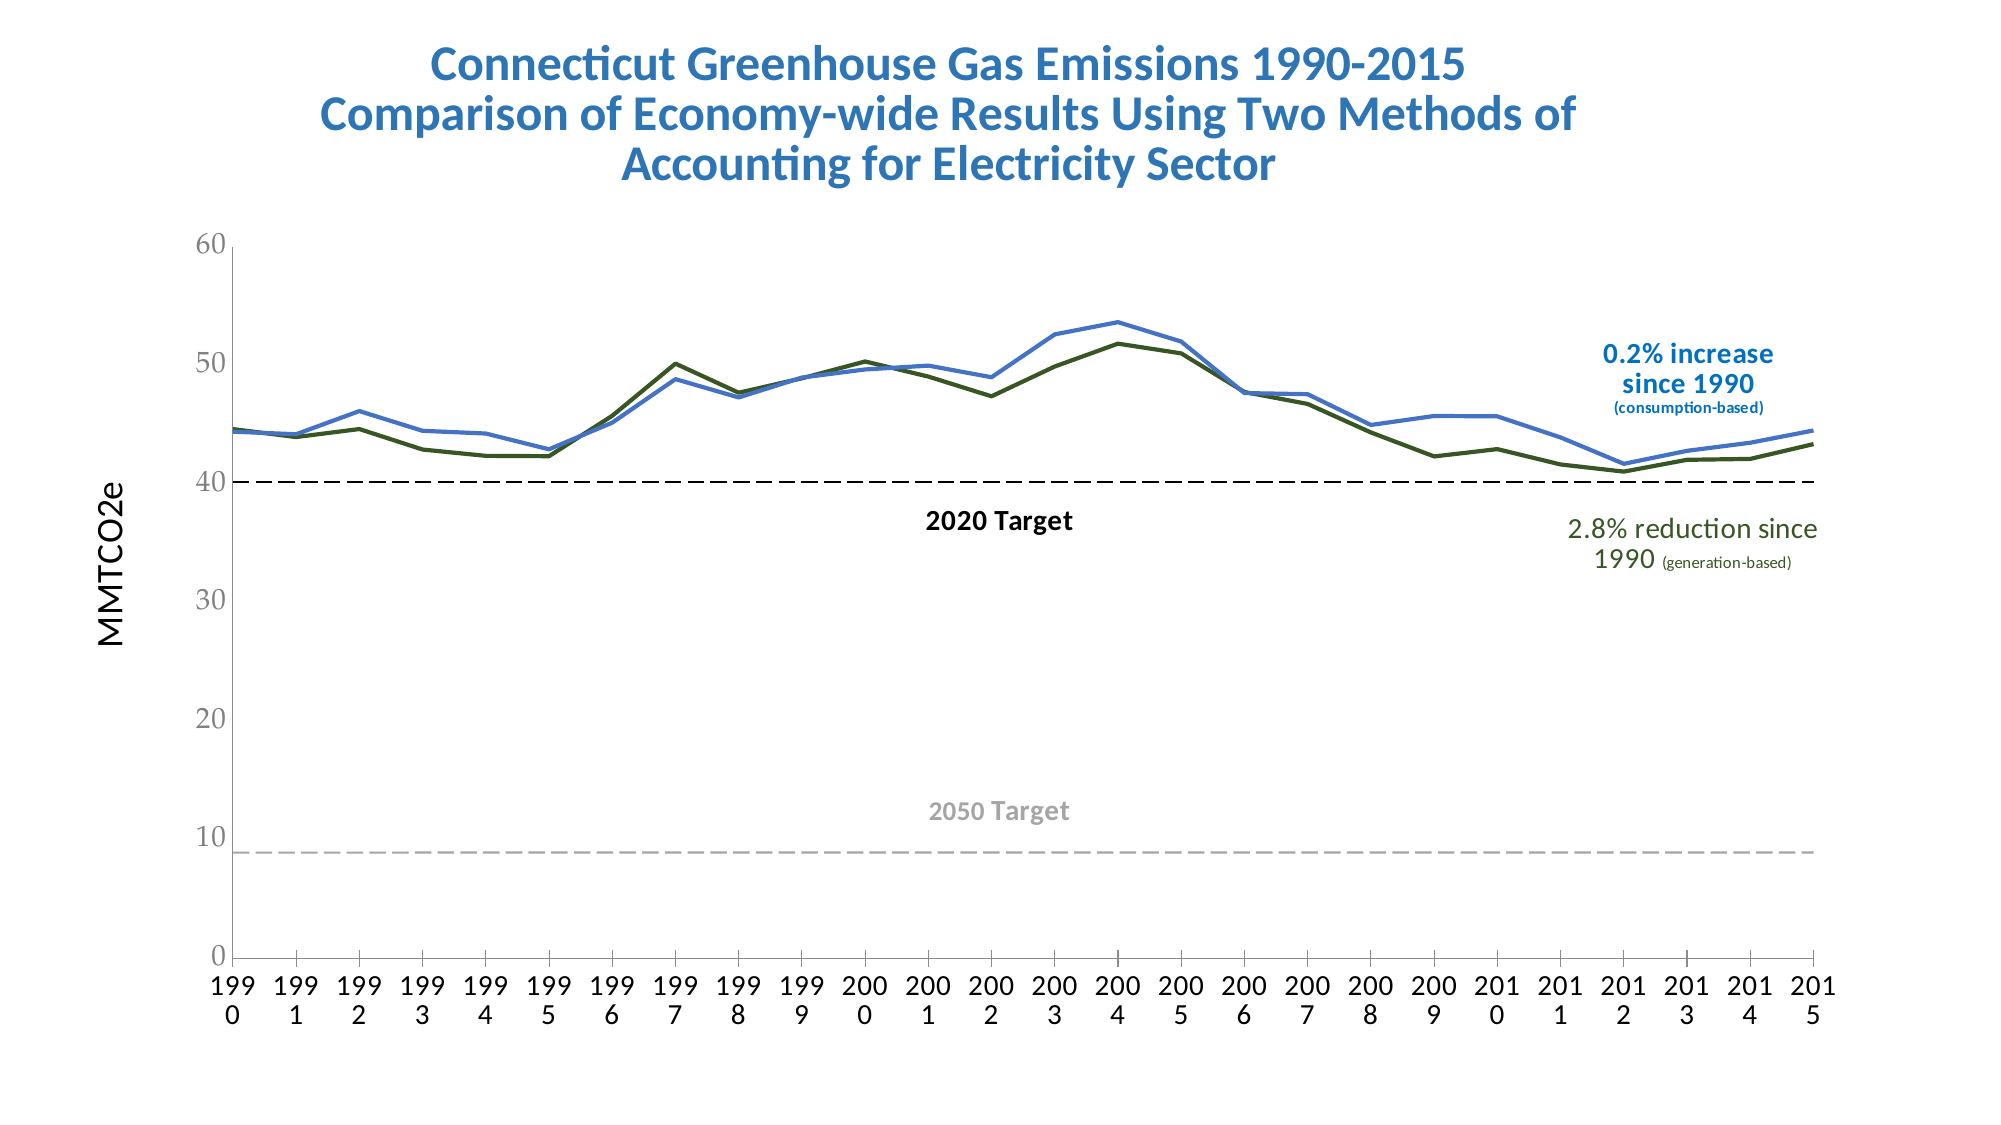

### Chart: Connecticut Greenhouse Gas Emissions 1990-2015
Comparison of Economy-wide Results Using Two Methods of Accounting for Electricity Sector

| Category |  |  |  |  |
|---|---|---|---|---|
| 1990 | 44.62589612483152 | 40.16330651234837 | 8.925179224966305 | 44.40878081779679 |
| 1991 | 43.95194370501013 | 40.16330651234837 | 8.925179224966305 | 44.19188050607449 |
| 1992 | 44.63046124308768 | 40.16330651234837 | 8.925179224966305 | 46.141380281769344 |
| 1993 | 42.902404236550595 | 40.16330651234837 | 8.926092248617536 | 44.48050749426631 |
| 1994 | 42.37144955892794 | 40.16330651234837 | 8.926092248617536 | 44.253956490308525 |
| 1995 | 42.34161012089119 | 40.16330651234837 | 8.926092248617536 | 42.92493428689805 |
| 1996 | 45.74316228754483 | 40.16330651234837 | 8.926092248617536 | 45.166796134916574 |
| 1997 | 50.14414528976437 | 40.16330651234837 | 8.926092248617536 | 48.83870229860963 |
| 1998 | 47.69387321999885 | 40.16330651234837 | 8.926092248617536 | 47.29450378392244 |
| 1999 | 48.908236966484935 | 40.16330651234837 | 8.926092248617536 | 48.971648046952886 |
| 2000 | 50.32340334893097 | 40.16330651234837 | 8.926092248617536 | 49.65530365161824 |
| 2001 | 49.04910750648068 | 40.16330651234837 | 8.926092248617536 | 49.976332775467526 |
| 2002 | 47.39026161686453 | 40.16330651234837 | 8.926092248617536 | 48.994755656283935 |
| 2003 | 49.903133185510285 | 40.16330651234837 | 8.926092248617536 | 52.609510670346005 |
| 2004 | 51.82864055996752 | 40.16330651234837 | 8.926092248617536 | 53.638109347280235 |
| 2005 | 51.008316899439876 | 40.16330651234837 | 8.926092248617536 | 52.005117172650095 |
| 2006 | 47.74921433410989 | 40.16330651234837 | 8.926092248617536 | 47.663533716225395 |
| 2007 | 46.74611941152029 | 40.16330651234837 | 8.926092248617536 | 47.56963291419698 |
| 2008 | 44.34072363716166 | 40.16330651234837 | 8.926092248617536 | 44.973069250911145 |
| 2009 | 42.318450241056084 | 40.16330651234837 | 8.926092248617536 | 45.72989793155314 |
| 2010 | 42.9363899078558 | 40.16330651234837 | 8.926092248617536 | 45.699993097765386 |
| 2011 | 41.64319331781015 | 40.16330651234837 | 8.926092248617536 | 43.92202023360006 |
| 2012 | 41.04004498790942 | 40.16330651234837 | 8.926092248617536 | 41.69824574952532 |
| 2013 | 42.036201146397715 | 40.16330651234837 | 8.926092248617536 | 42.79290408717051 |
| 2014 | 42.11111531524547 | 40.16330651234837 | 8.926092248617536 | 43.47692485330887 |
| 2015 | 43.36304536463545 | 40.16330651234837 | 8.926092248617536 | 44.50845503587729 |